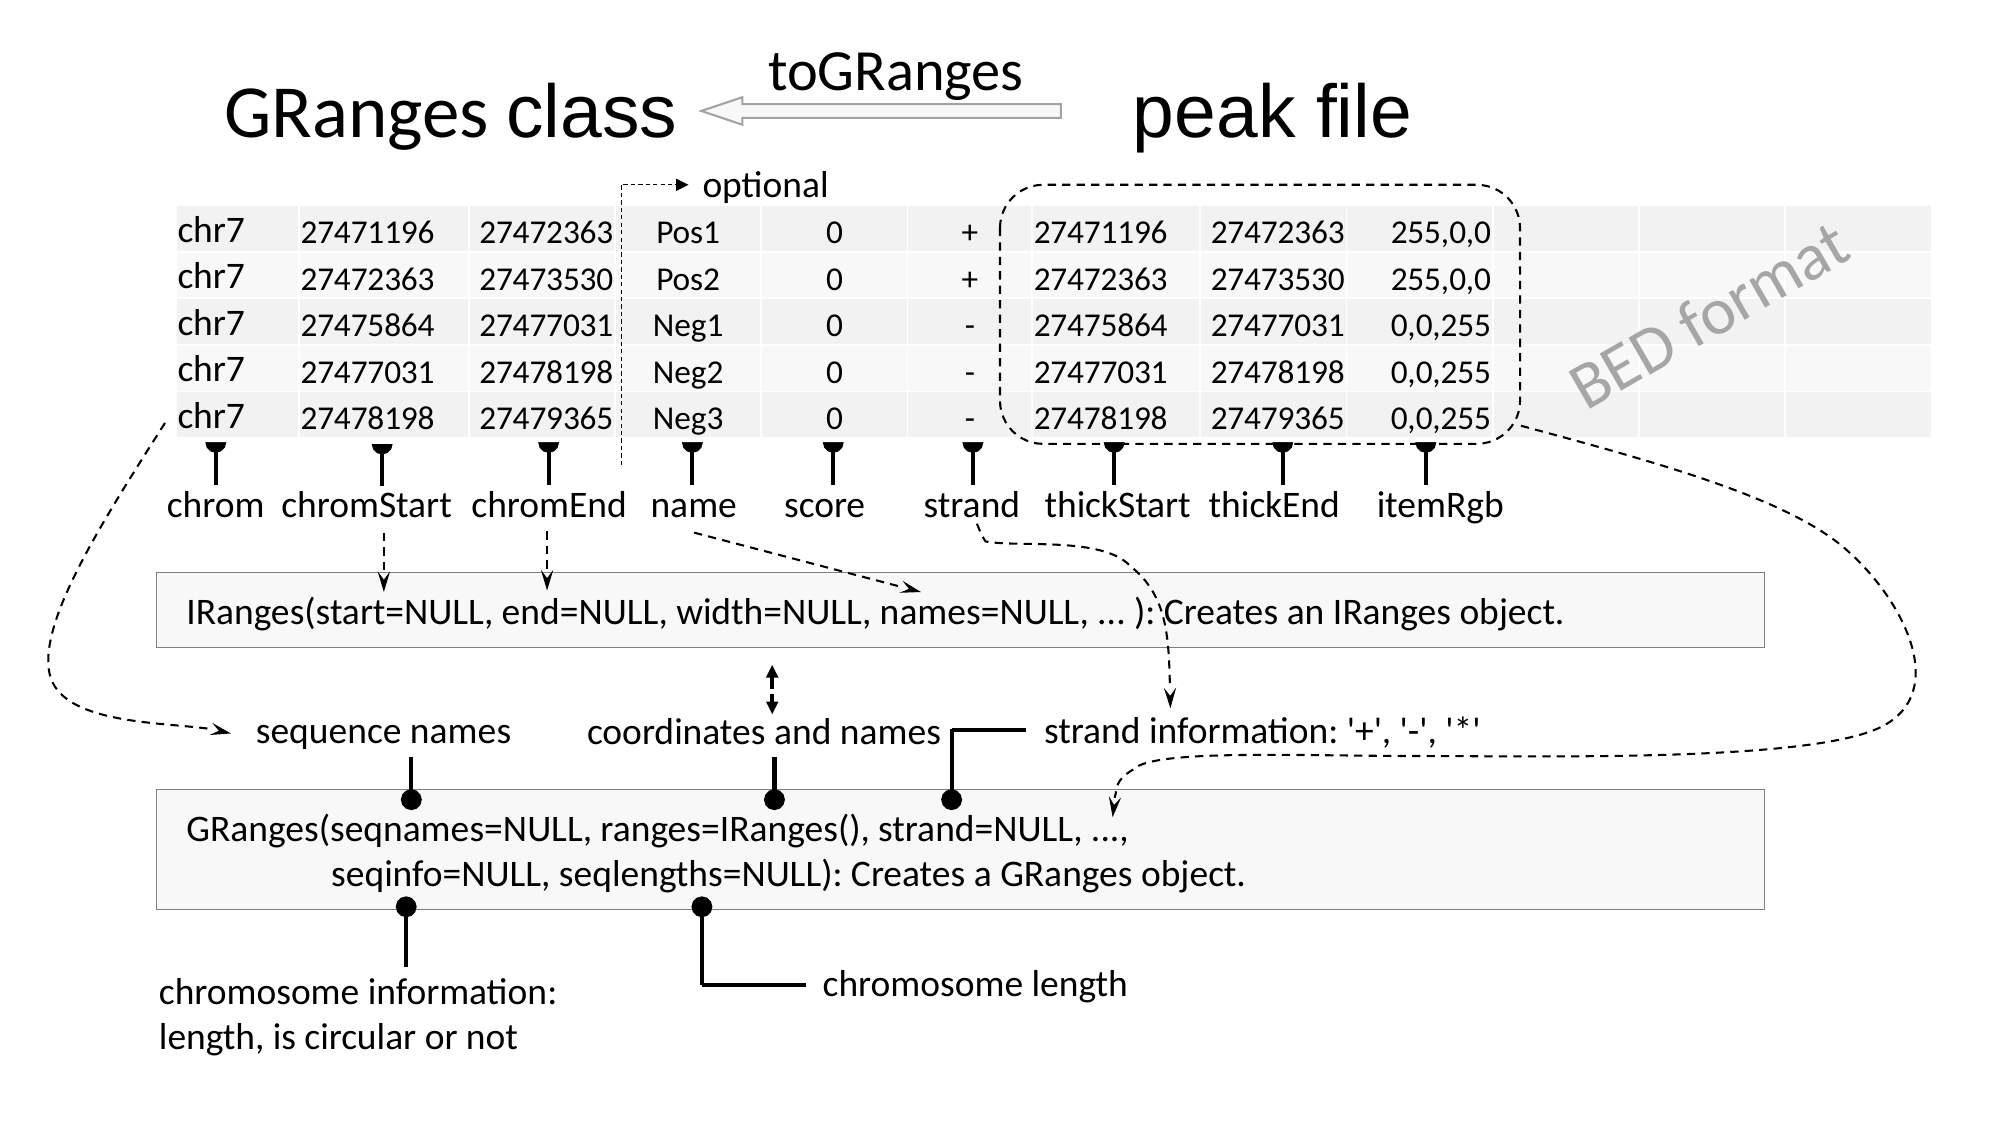

toGRanges

GRanges class                      peak file
optional

| chr7 | 27471196 | 27472363 | Pos1 | 0 | + | 27471196 | 27472363 | 255,0,0 |  |  |  |
| --- | --- | --- | --- | --- | --- | --- | --- | --- | --- | --- | --- |
| chr7 | 27472363 | 27473530 | Pos2 | 0 | + | 27472363 | 27473530 | 255,0,0 |  |  |  |
| chr7 | 27475864 | 27477031 | Neg1 | 0 | - | 27475864 | 27477031 | 0,0,255 |  |  |  |
| chr7 | 27477031 | 27478198 | Neg2 | 0 | - | 27477031 | 27478198 | 0,0,255 |  |  |  |
| chr7 | 27478198 | 27479365 | Neg3 | 0 | - | 27478198 | 27479365 | 0,0,255 |  |  |  |
BED format

chrom

chromStart

chromEnd

name

score

strand

thickStart

thickEnd

itemRgb

IRanges(start=NULL, end=NULL, width=NULL, names=NULL, ... ): Creates an IRanges object.
sequence names
strand information: '+', '-', '*'
coordinates and names
GRanges(seqnames=NULL, ranges=IRanges(), strand=NULL, ...,
                 seqinfo=NULL, seqlengths=NULL): Creates a GRanges object.
chromosome information:
length, is circular or not
chromosome length